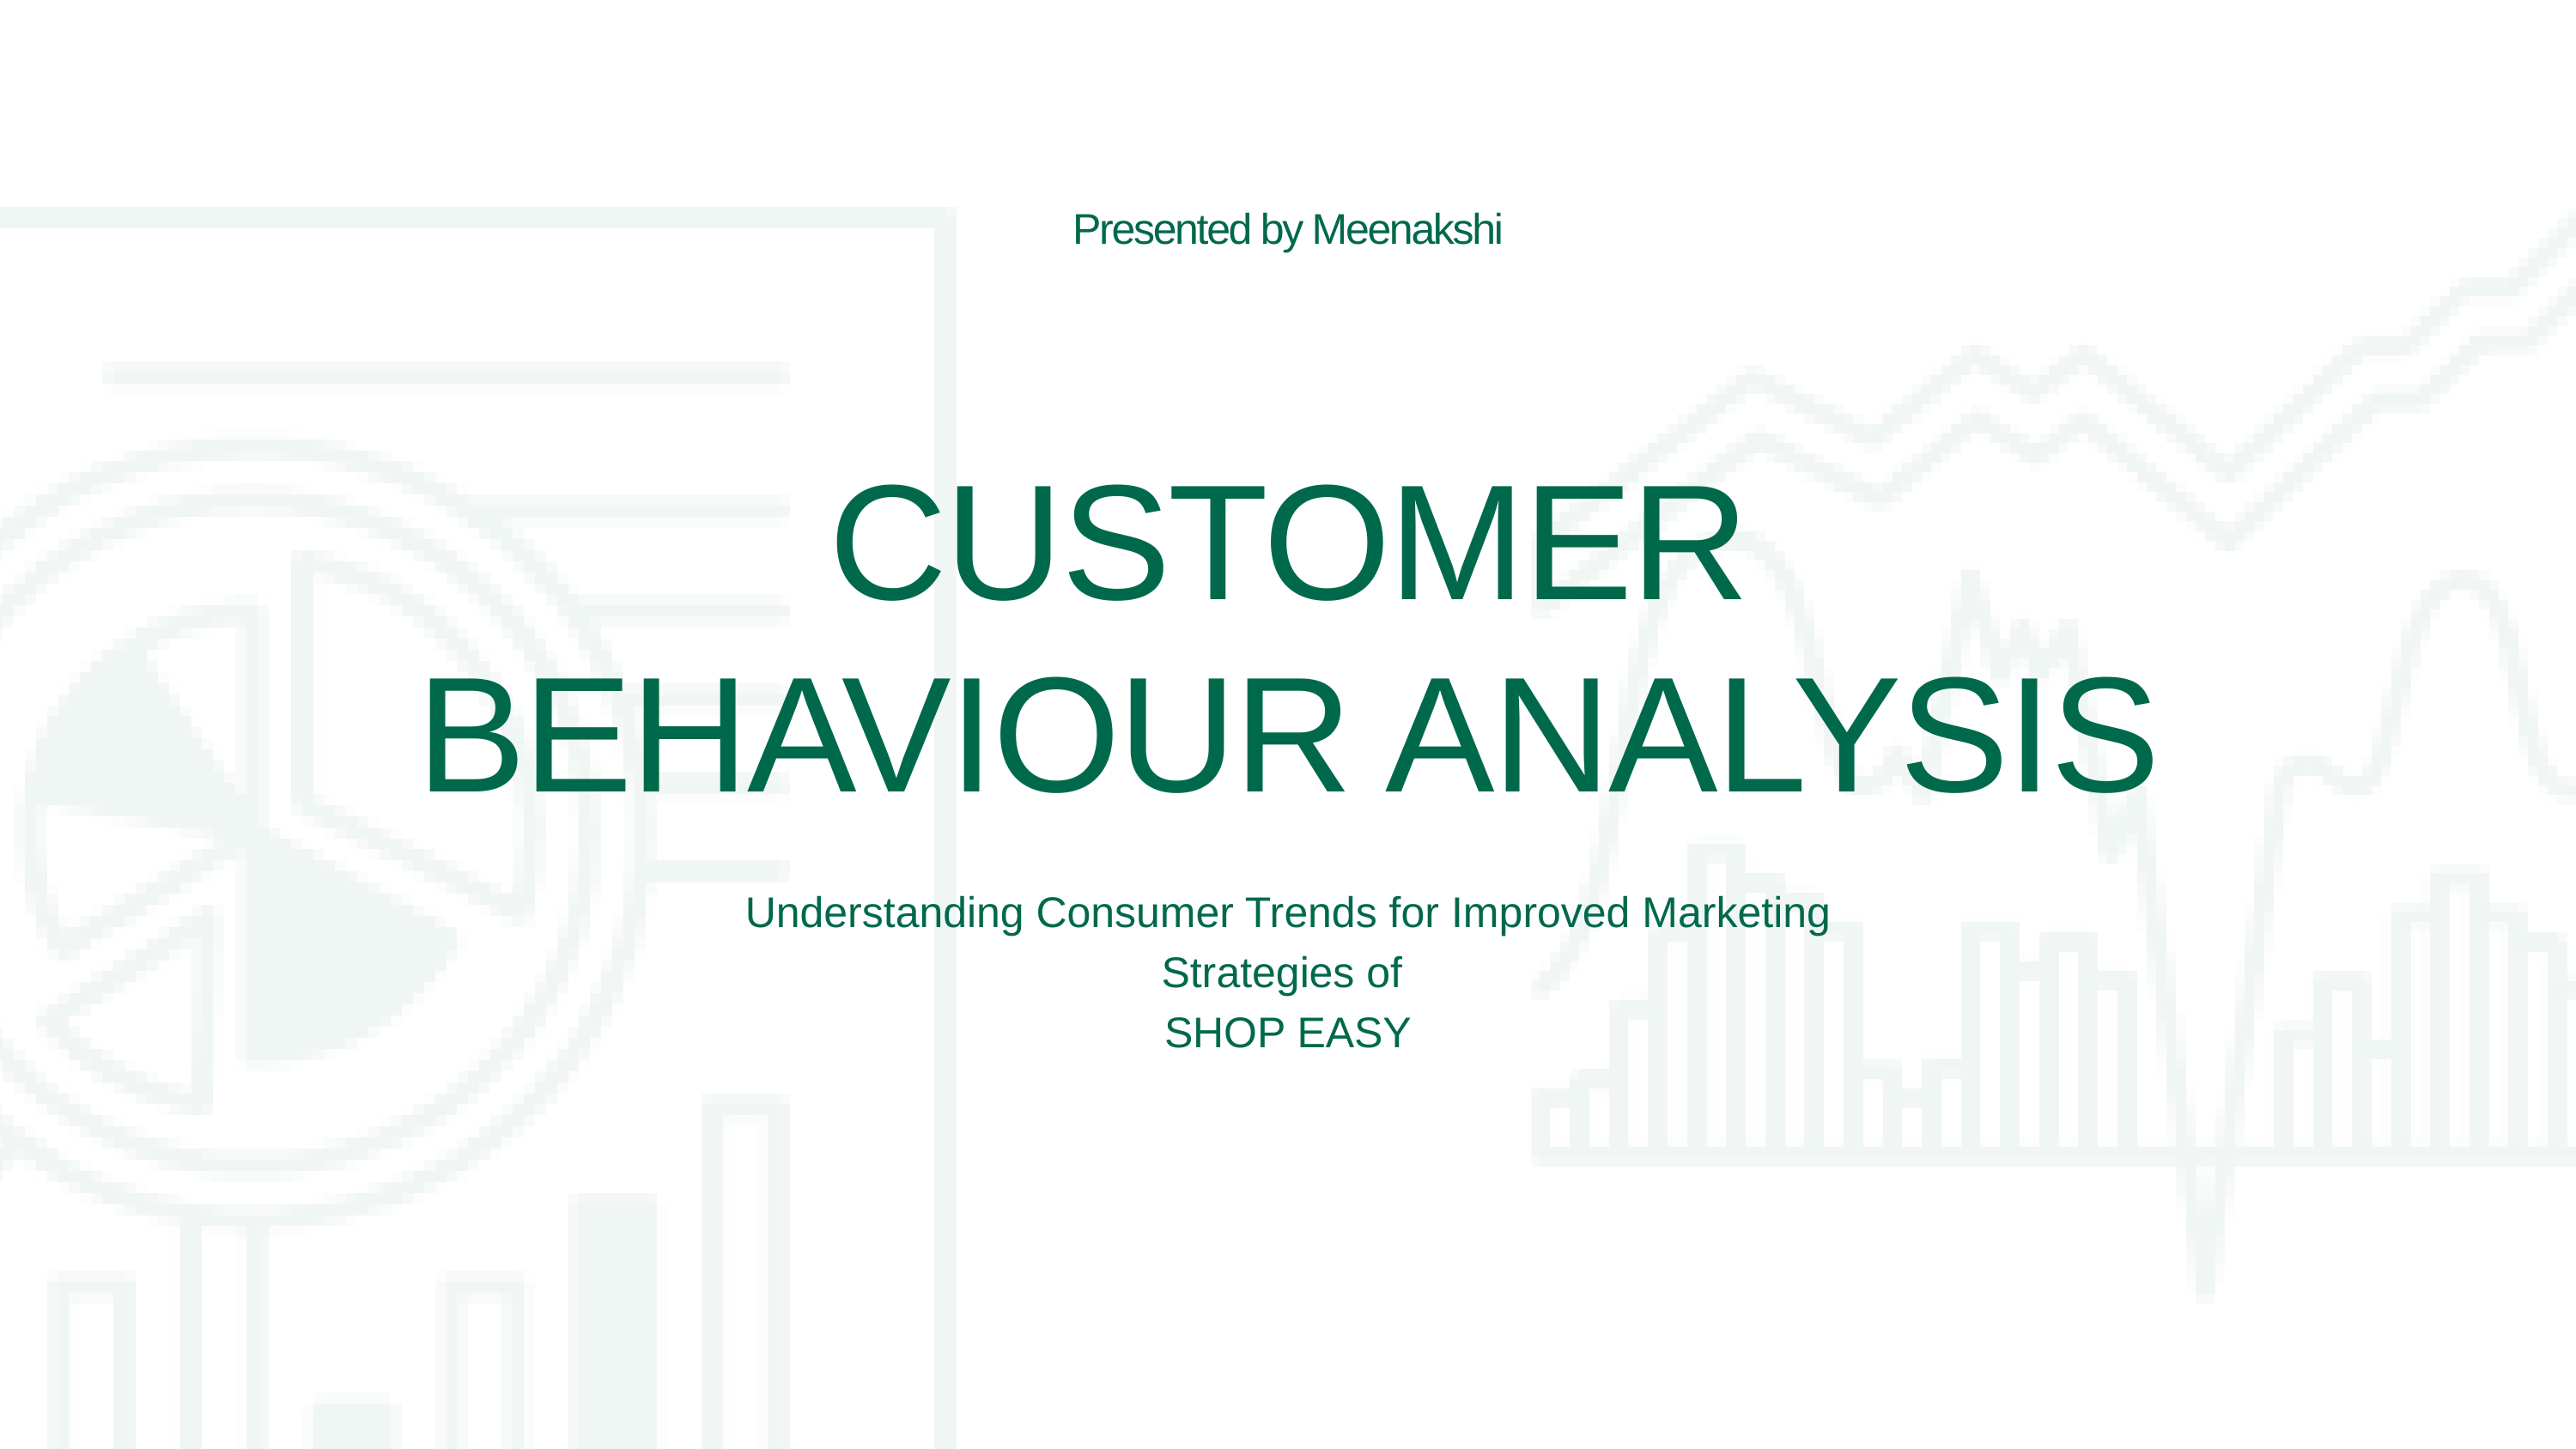

Presented by Meenakshi
CUSTOMER BEHAVIOUR ANALYSIS
Understanding Consumer Trends for Improved Marketing Strategies of
SHOP EASY